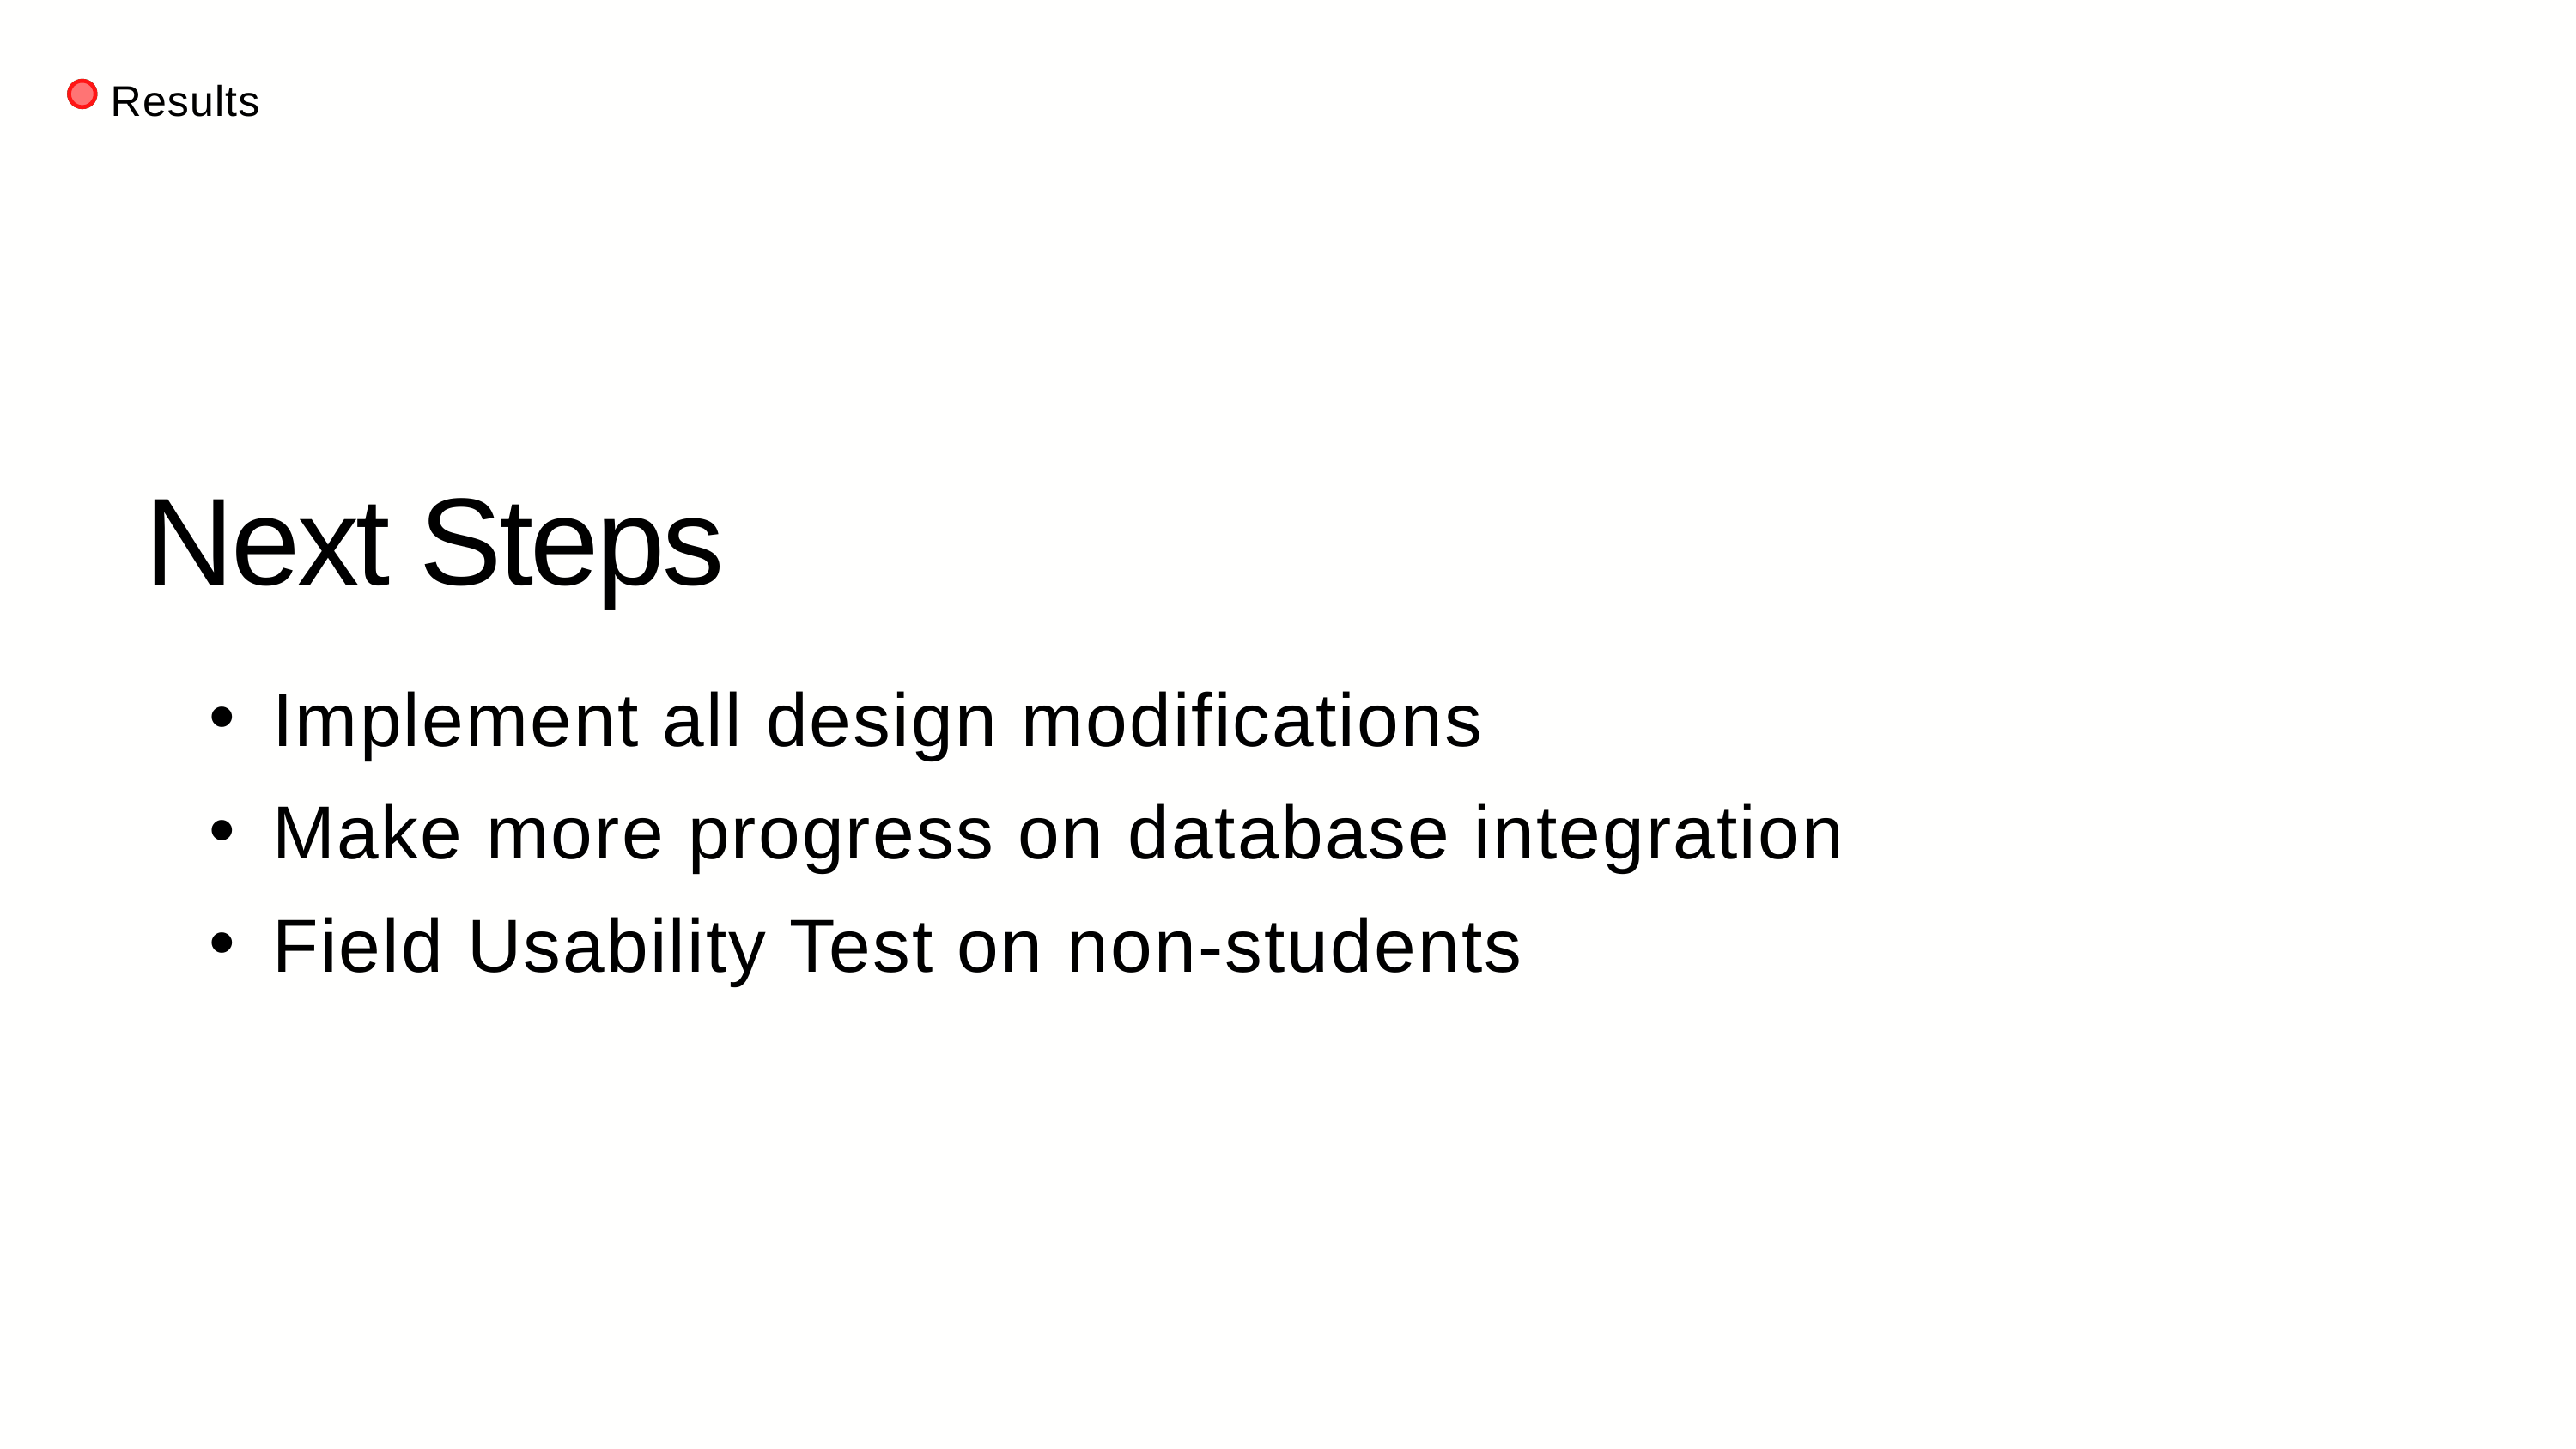

Results

Next Steps
Implement all design modifications
Make more progress on database integration
Field Usability Test on non-students